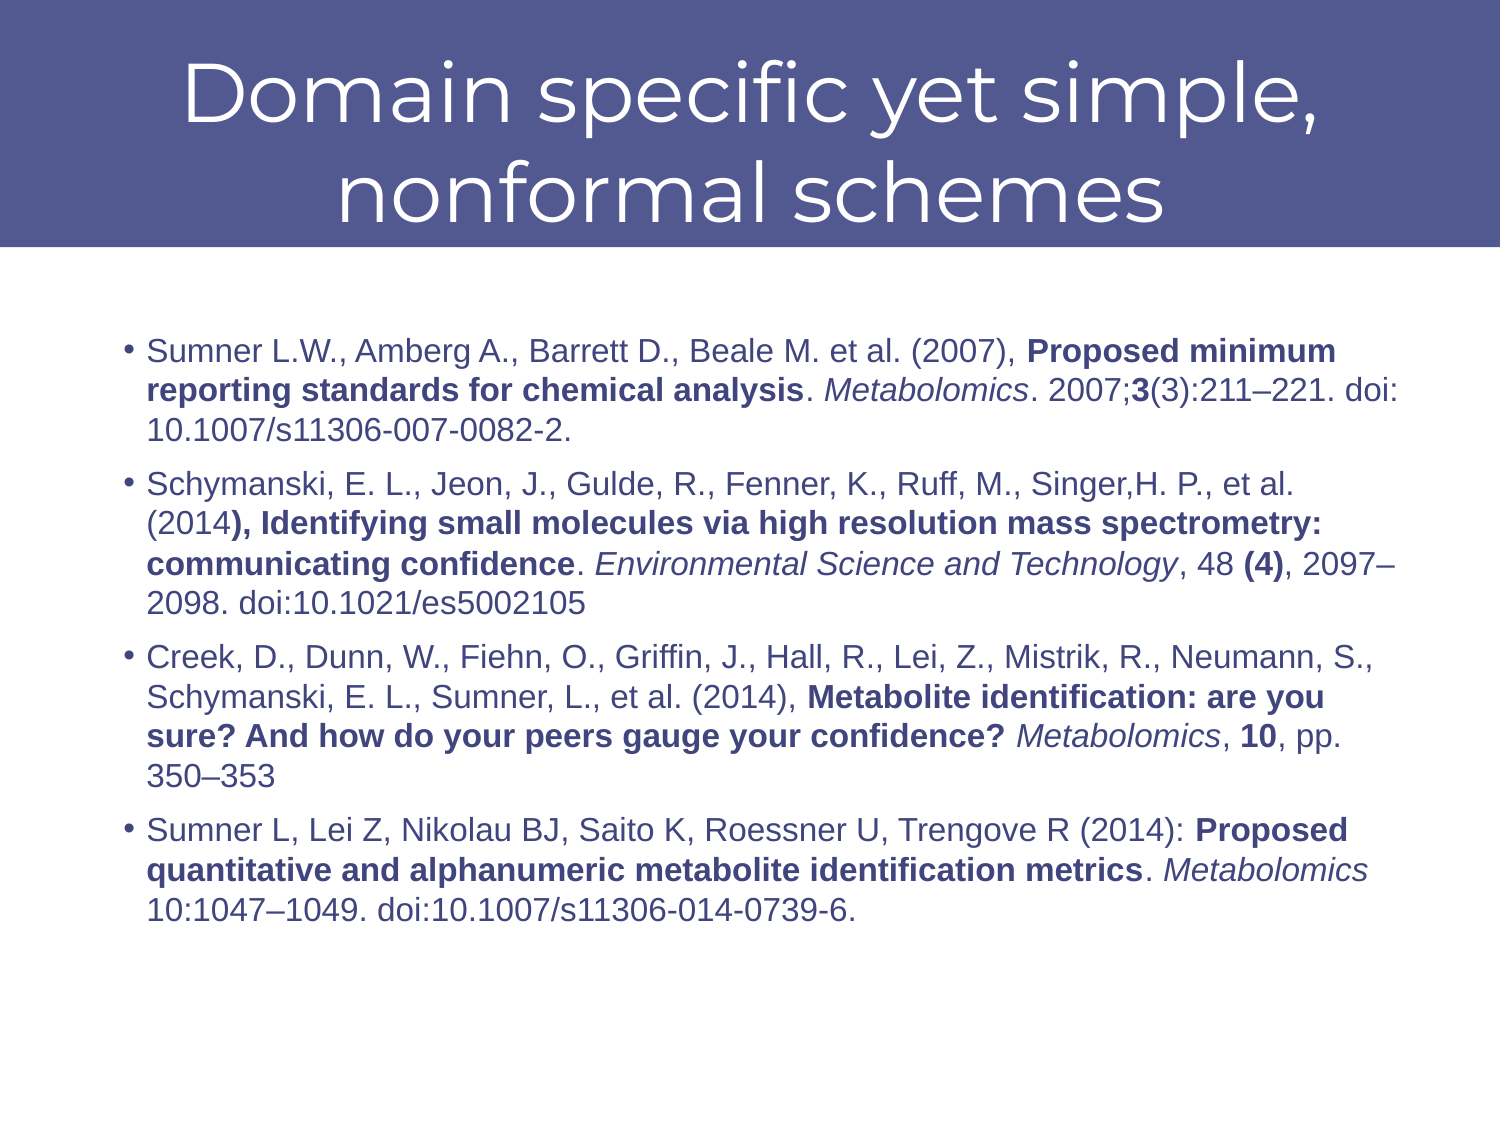

# Domain specific yet simple, nonformal schemes
Sumner L.W., Amberg A., Barrett D., Beale M. et al. (2007), Proposed minimum reporting standards for chemical analysis. Metabolomics. 2007;3(3):211–221. doi: 10.1007/s11306-007-0082-2.
Schymanski, E. L., Jeon, J., Gulde, R., Fenner, K., Ruff, M., Singer,H. P., et al. (2014), Identifying small molecules via high resolution mass spectrometry: communicating confidence. Environmental Science and Technology, 48 (4), 2097–2098. doi:10.1021/es5002105
Creek, D., Dunn, W., Fiehn, O., Griffin, J., Hall, R., Lei, Z., Mistrik, R., Neumann, S., Schymanski, E. L., Sumner, L., et al. (2014), Metabolite identification: are you sure? And how do your peers gauge your confidence? Metabolomics, 10, pp. 350–353
Sumner L, Lei Z, Nikolau BJ, Saito K, Roessner U, Trengove R (2014): Proposed quantitative and alphanumeric metabolite identification metrics. Metabolomics 10:1047–1049. doi:10.1007/s11306-014-0739-6.